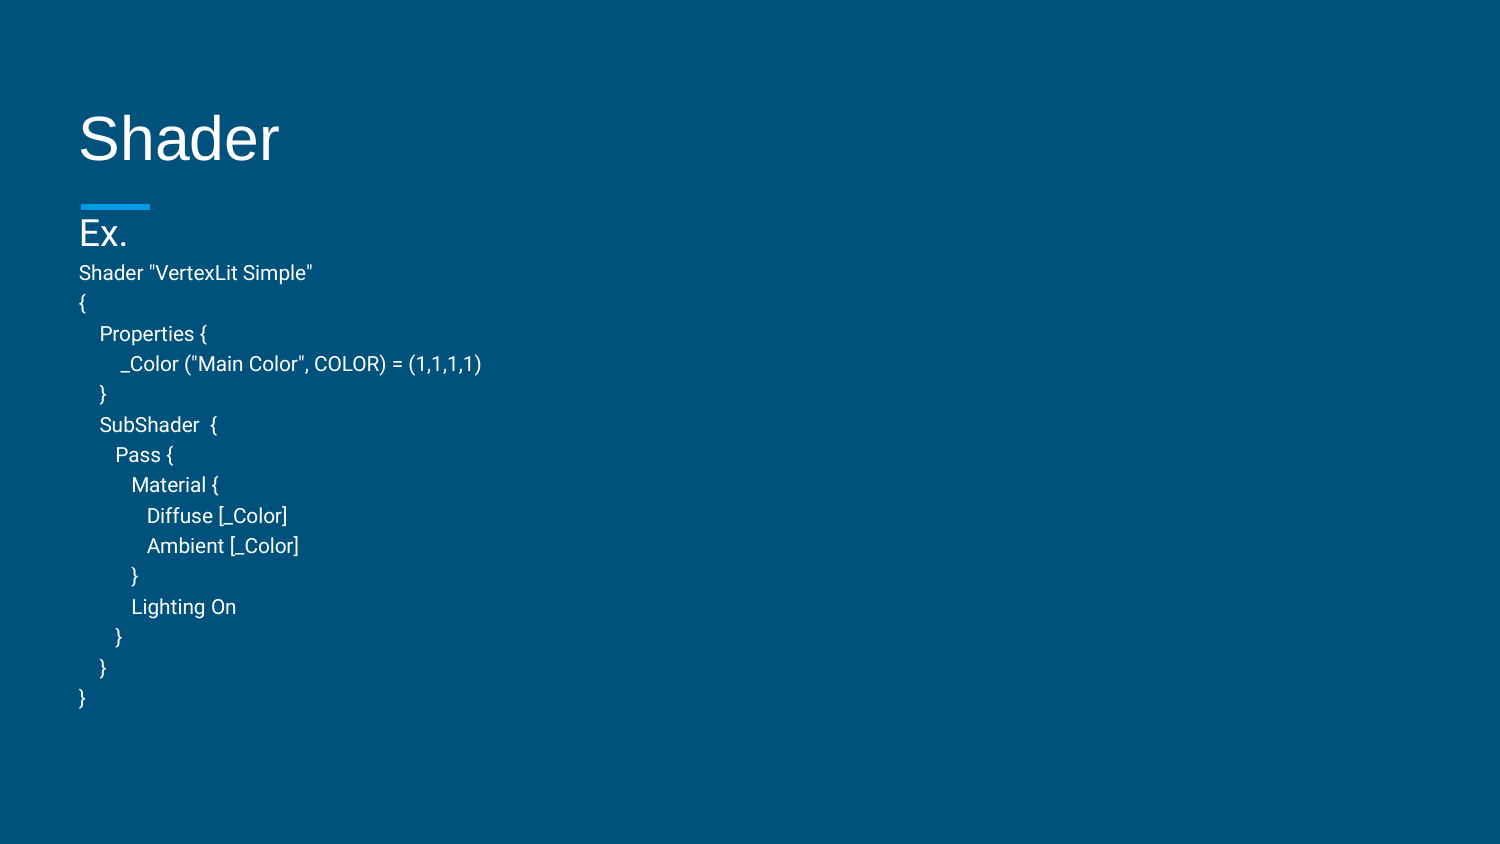

# Shader
Ex.
Shader "VertexLit Simple"
{
    Properties {
        _Color ("Main Color", COLOR) = (1,1,1,1)
    }
    SubShader  {
       Pass {
          Material {
             Diffuse [_Color]
             Ambient [_Color]
          }
          Lighting On
       }
    }
}